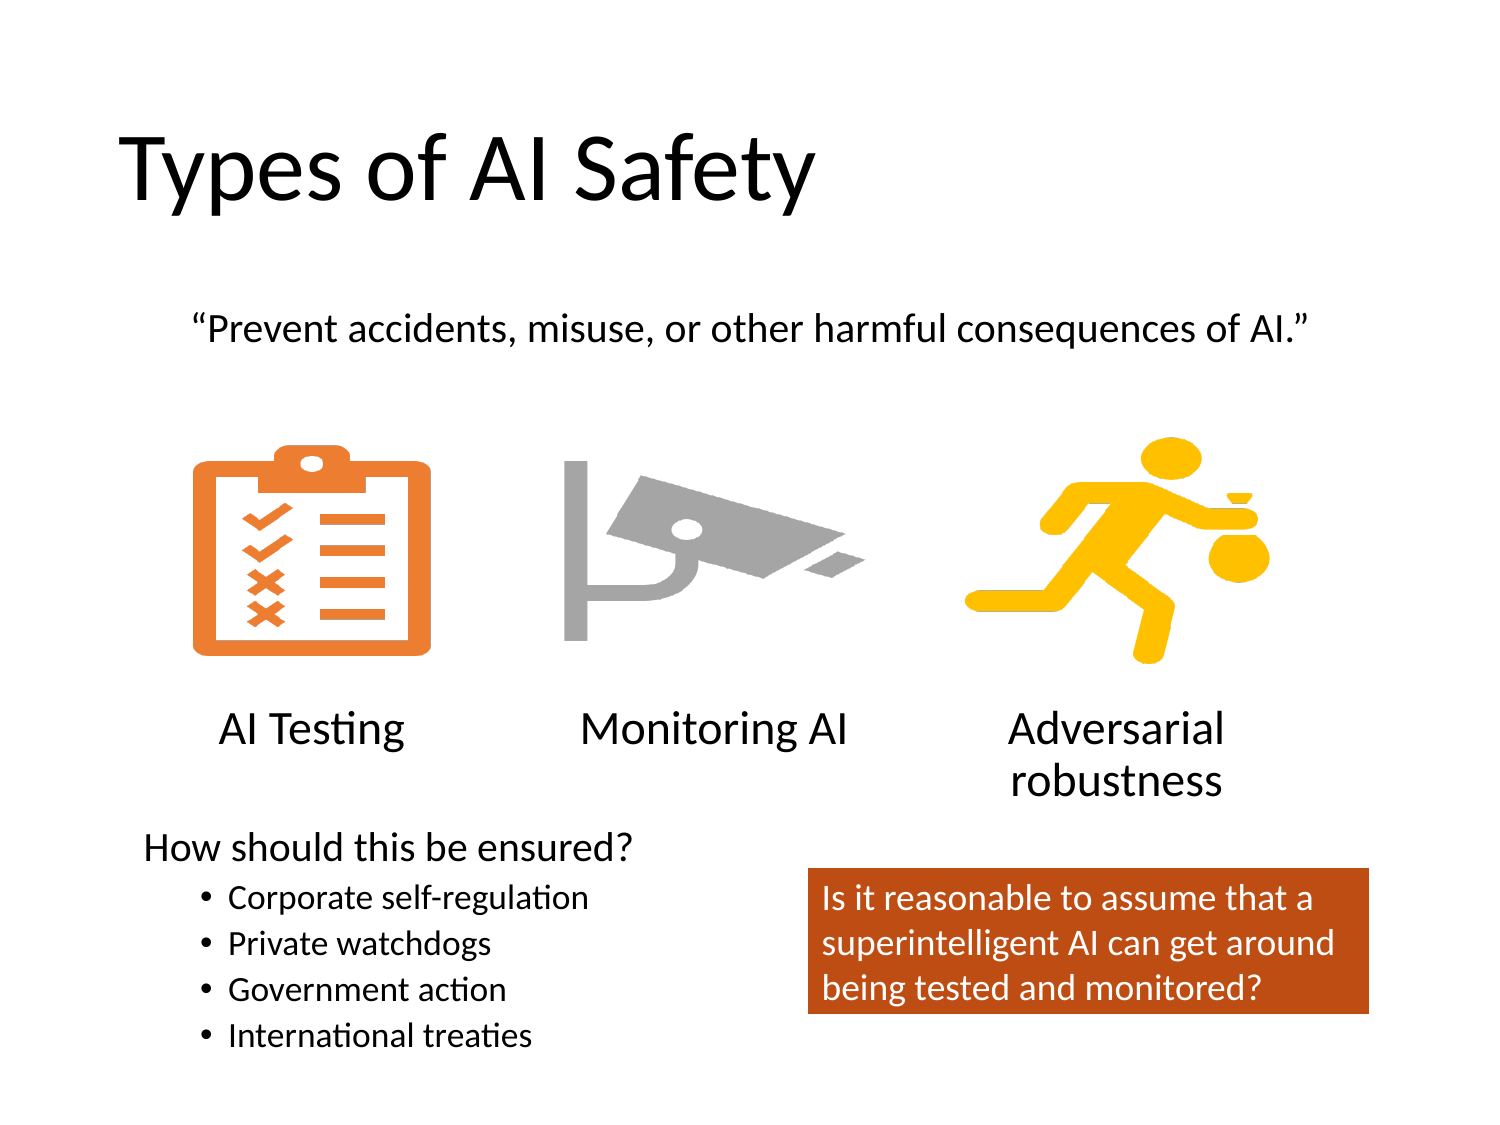

# Types of AI Safety
“Prevent accidents, misuse, or other harmful consequences of AI.”

AI Testing

Monitoring AI

Adversarial robustness
How should this be ensured?
Corporate self-regulation
Private watchdogs
Government action
International treaties

Is it reasonable to assume that a superintelligent AI can get around being tested and monitored?